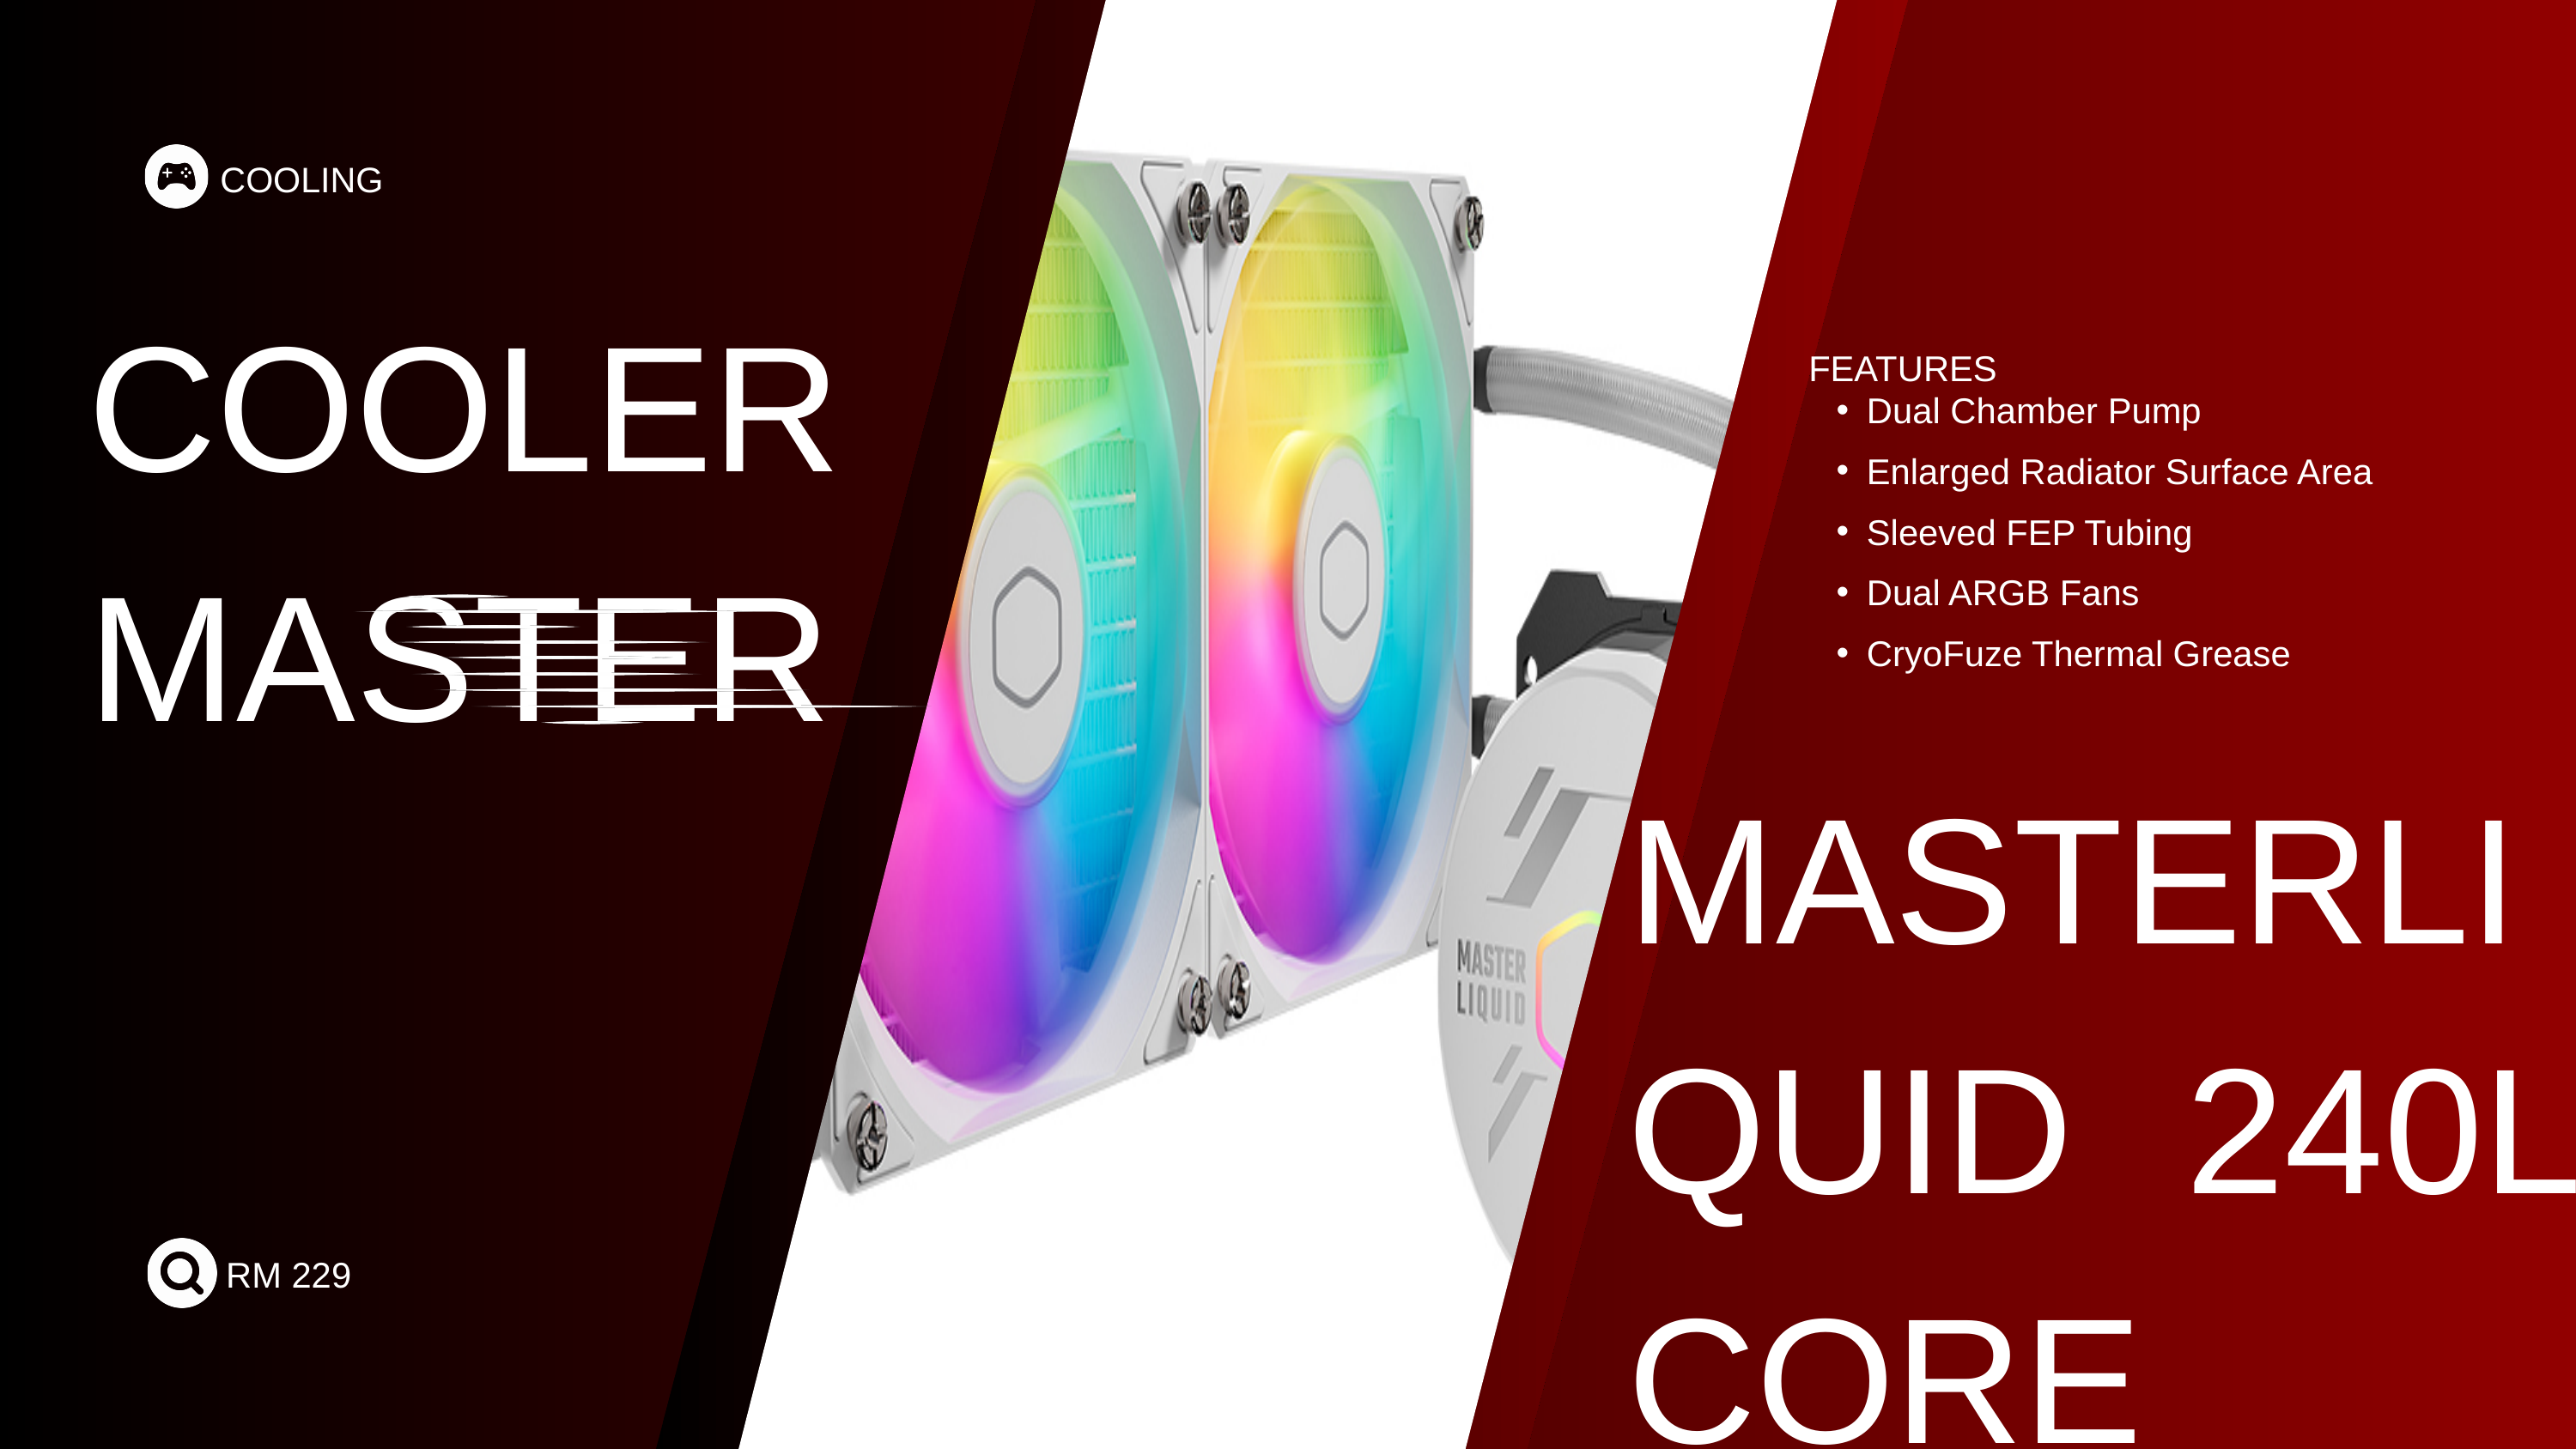

COOLING
COOLER
MASTER
FEATURES
Dual Chamber Pump
Enlarged Radiator Surface Area
Sleeved FEP Tubing
Dual ARGB Fans
CryoFuze Thermal Grease

MASTERLIQUID 240L CORE
ARGB

RM 229